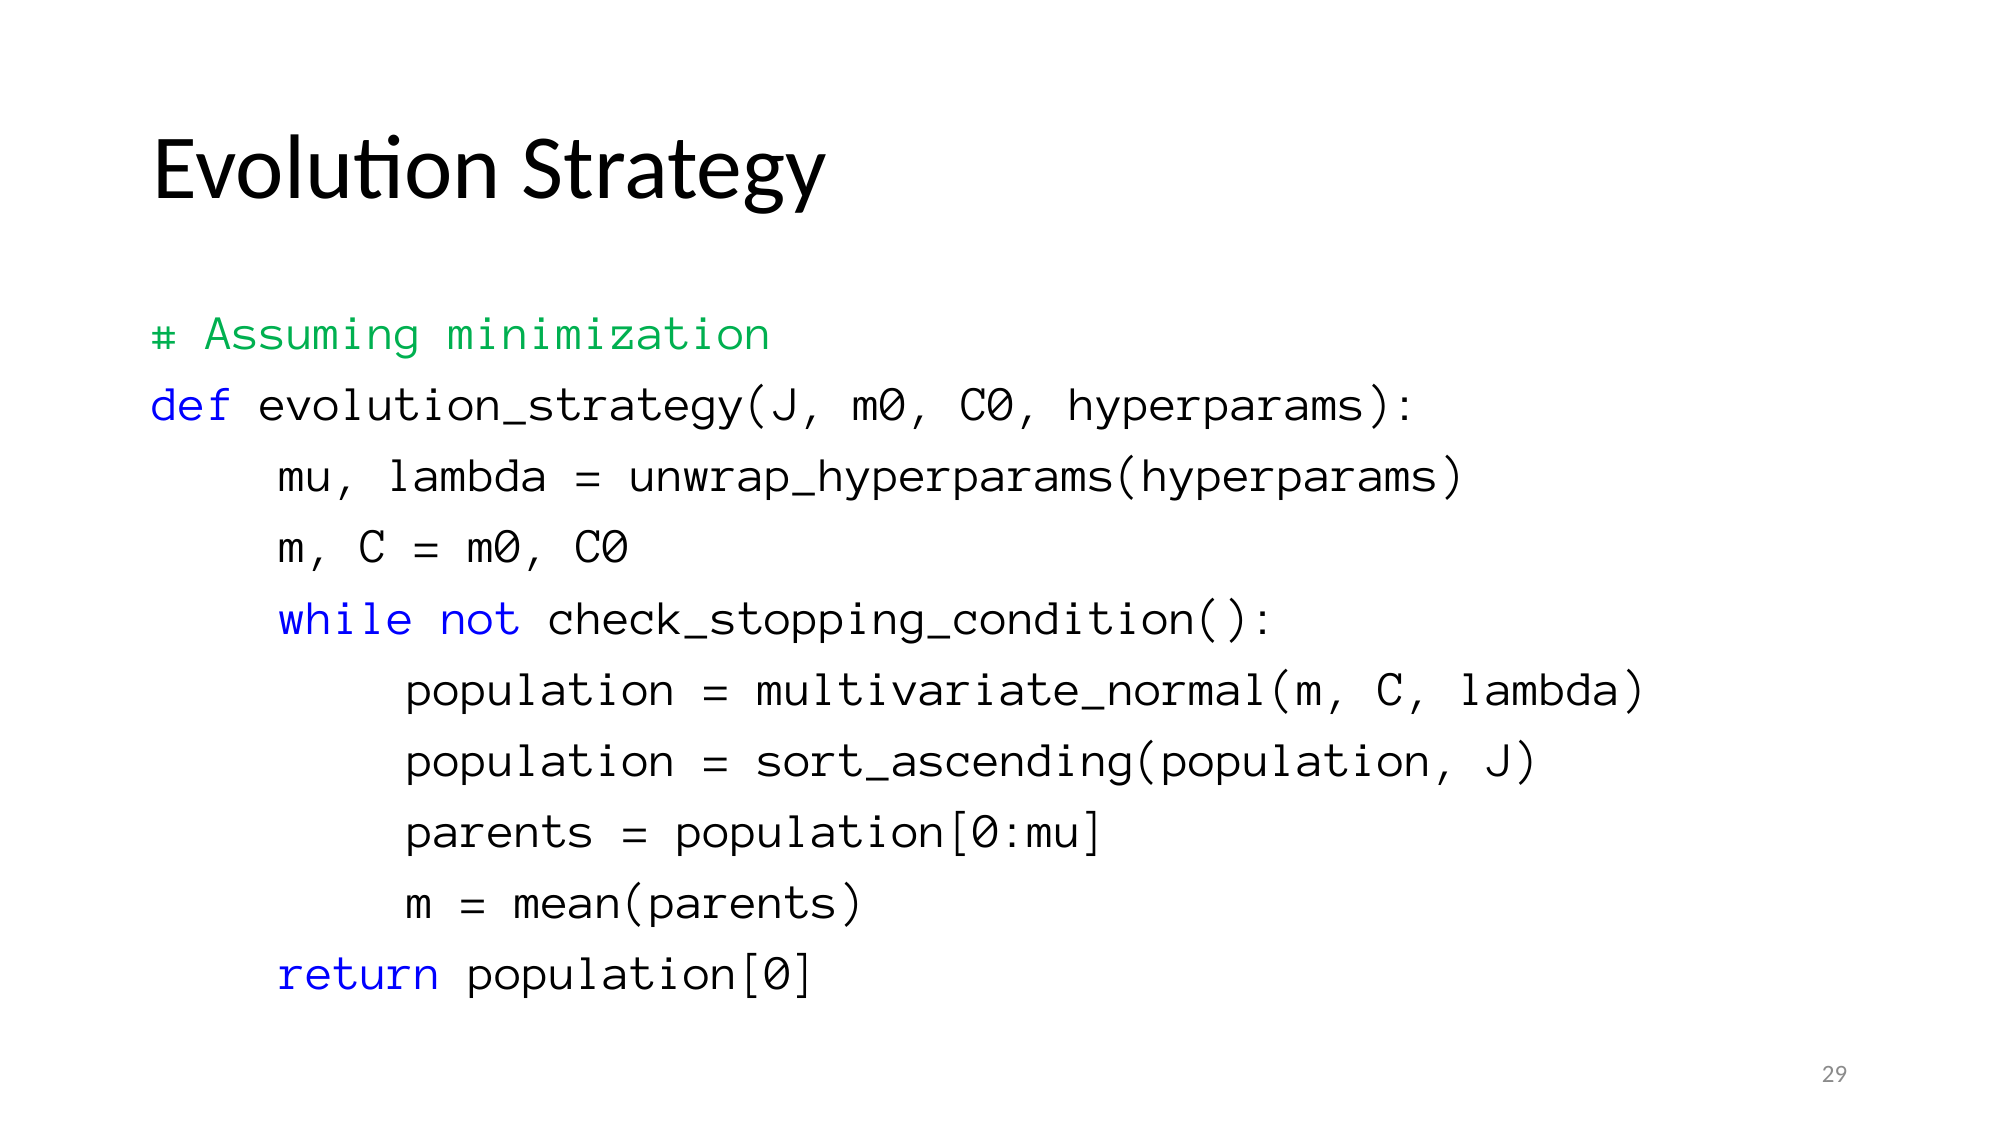

# Evolution Strategy
# Assuming minimization
def evolution_strategy(J, m0, C0, hyperparams):
	mu, lambda = unwrap_hyperparams(hyperparams)
	m, C = m0, C0
	while not check_stopping_condition():
		population = multivariate_normal(m, C, lambda)
		population = sort_ascending(population, J)
		parents = population[0:mu]
		m = mean(parents)
	return population[0]
29